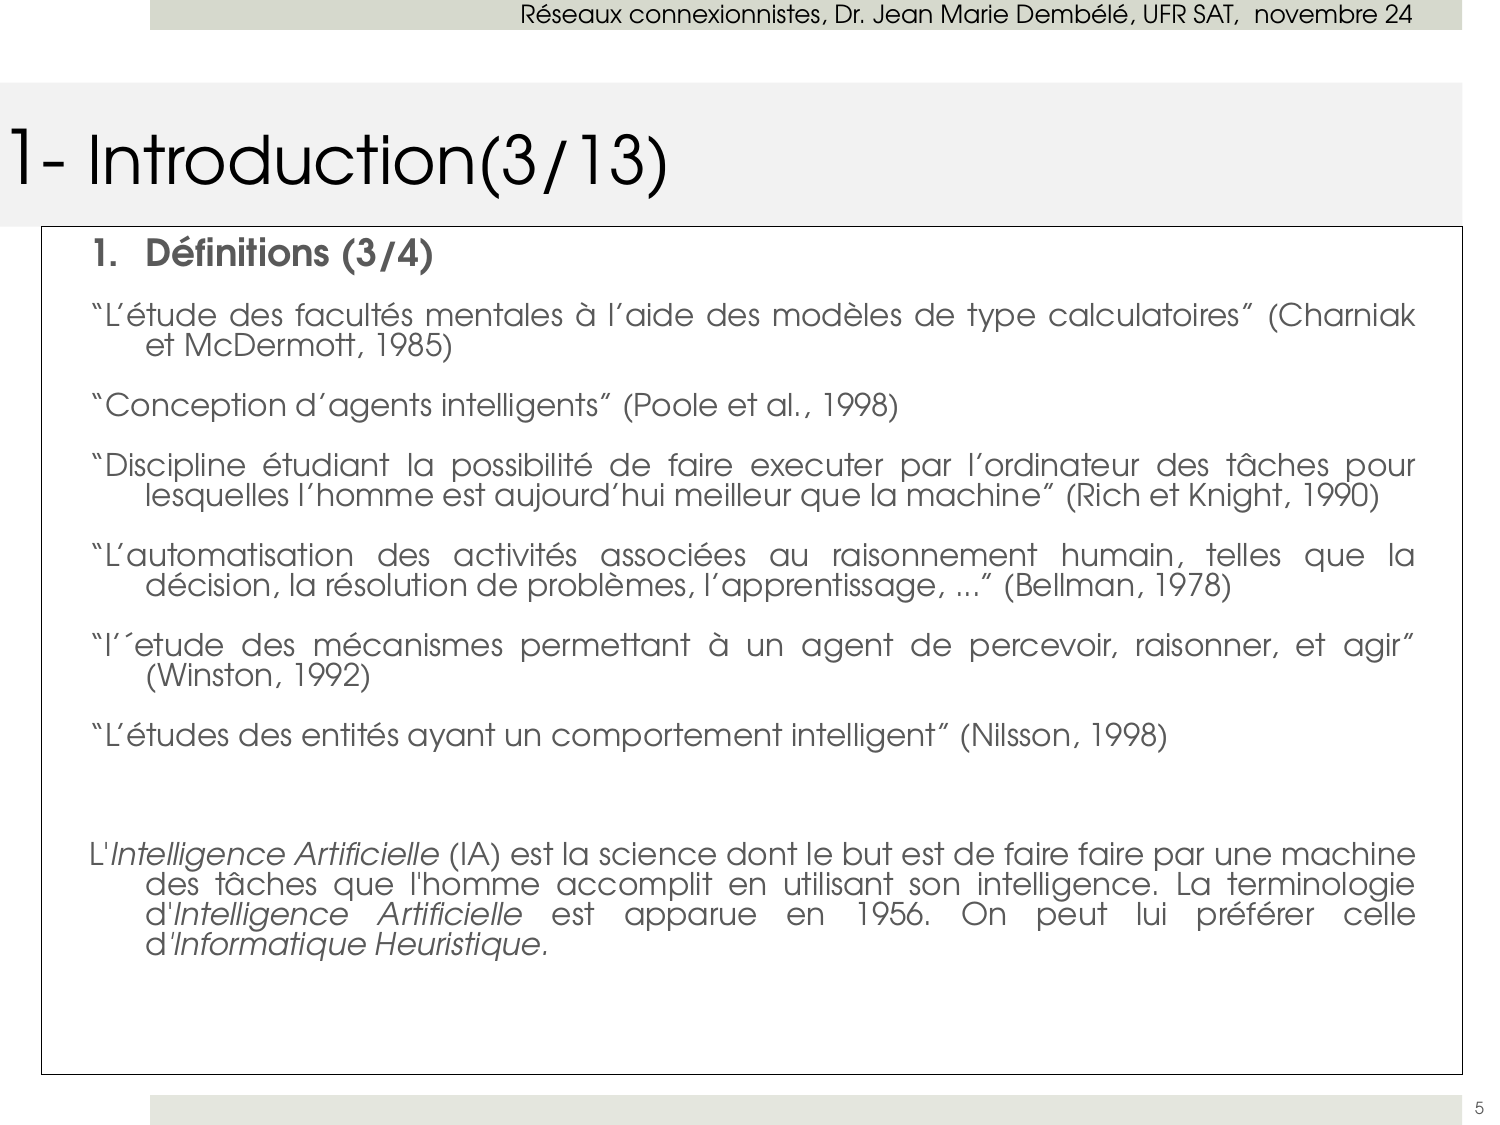

Réseaux connexionnistes, Dr. Jean Marie Dembélé, UFR SAT,  novembre 24
# 1- Introduction(3/13)
Définitions (3/4)

“L’étude des facultés mentales à l’aide des modèles de type calculatoires” (Charniak et McDermott, 1985)

“Conception d’agents intelligents” (Poole et al., 1998)

“Discipline étudiant la possibilité de faire executer par l’ordinateur des tâches pour lesquelles l’homme est aujourd’hui meilleur que la machine” (Rich et Knight, 1990)

“L’automatisation des activités associées au raisonnement humain, telles que la décision, la résolution de problèmes, l’apprentissage, ...” (Bellman, 1978)

“l’´etude des mécanismes permettant à un agent de percevoir, raisonner, et agir” (Winston, 1992)

“L’études des entités ayant un comportement intelligent” (Nilsson, 1998)

L'Intelligence Artificielle (IA) est la science dont le but est de faire faire par une machine des tâches que l'homme accomplit en utilisant son intelligence. La terminologie d'Intelligence Artificielle est apparue en 1956. On peut lui préférer celle d'Informatique Heuristique.
5